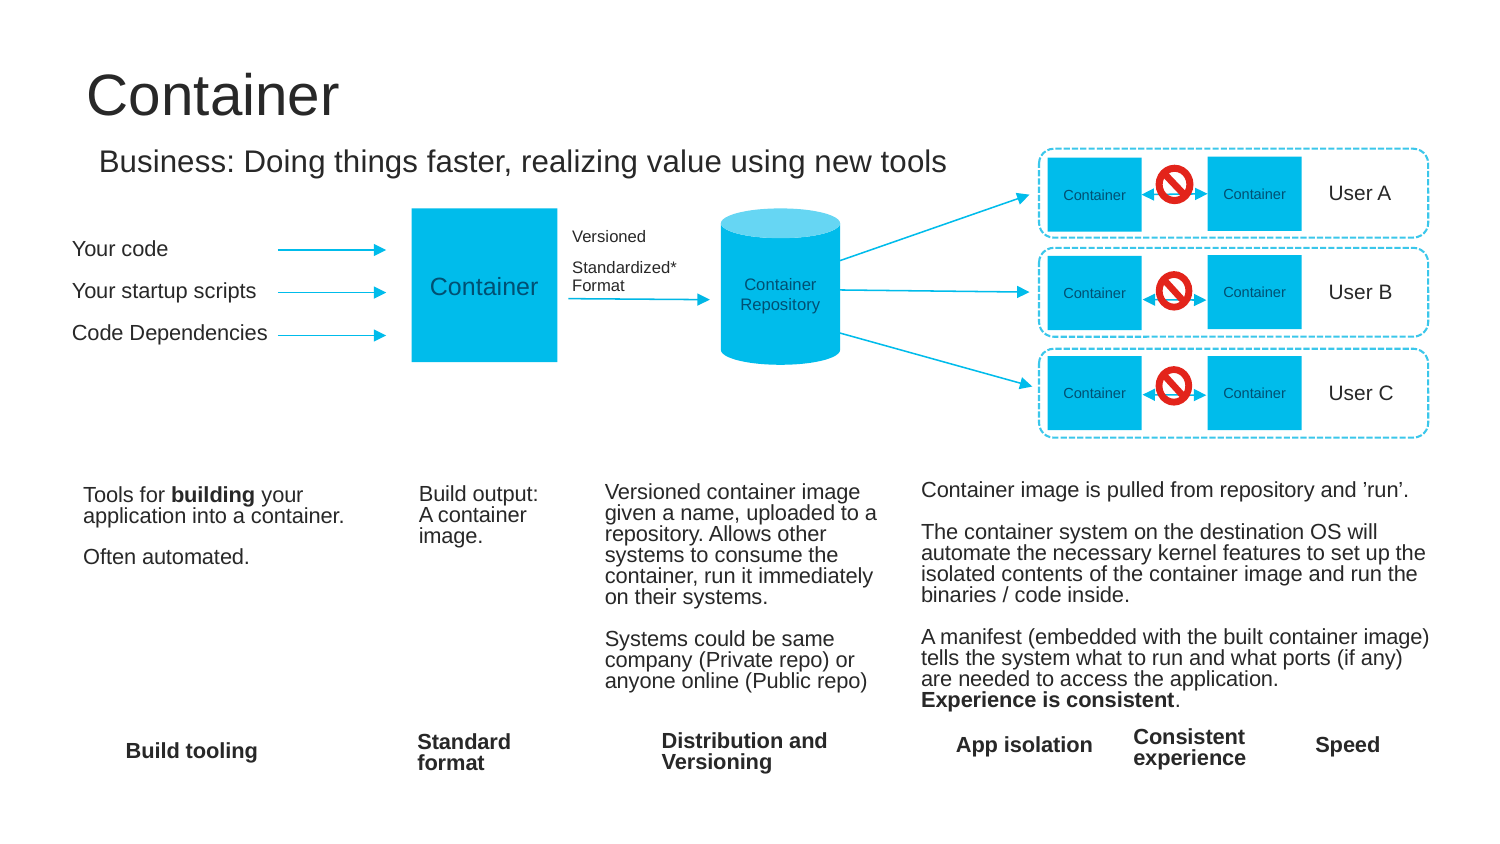

# Container
Business: Doing things faster, realizing value using new tools

Container
Container

User A
Container
Container
Repository
Versioned
Standardized* Format
Your code

Your startup scripts

Code Dependencies

Container
Container

User B

Container
Container

User C
Tools for building your application into a container.

Often automated.
Build output:
A container
image.
Versioned container image given a name, uploaded to a repository. Allows other systems to consume the container, run it immediately on their systems.

Systems could be same company (Private repo) or anyone online (Public repo)
Container image is pulled from repository and ’run’.

The container system on the destination OS will automate the necessary kernel features to set up the isolated contents of the container image and run the binaries / code inside.

A manifest (embedded with the built container image) tells the system what to run and what ports (if any) are needed to access the application.
Experience is consistent.
App isolation
Speed
Consistent experience
Build tooling
Distribution and Versioning
Standard format